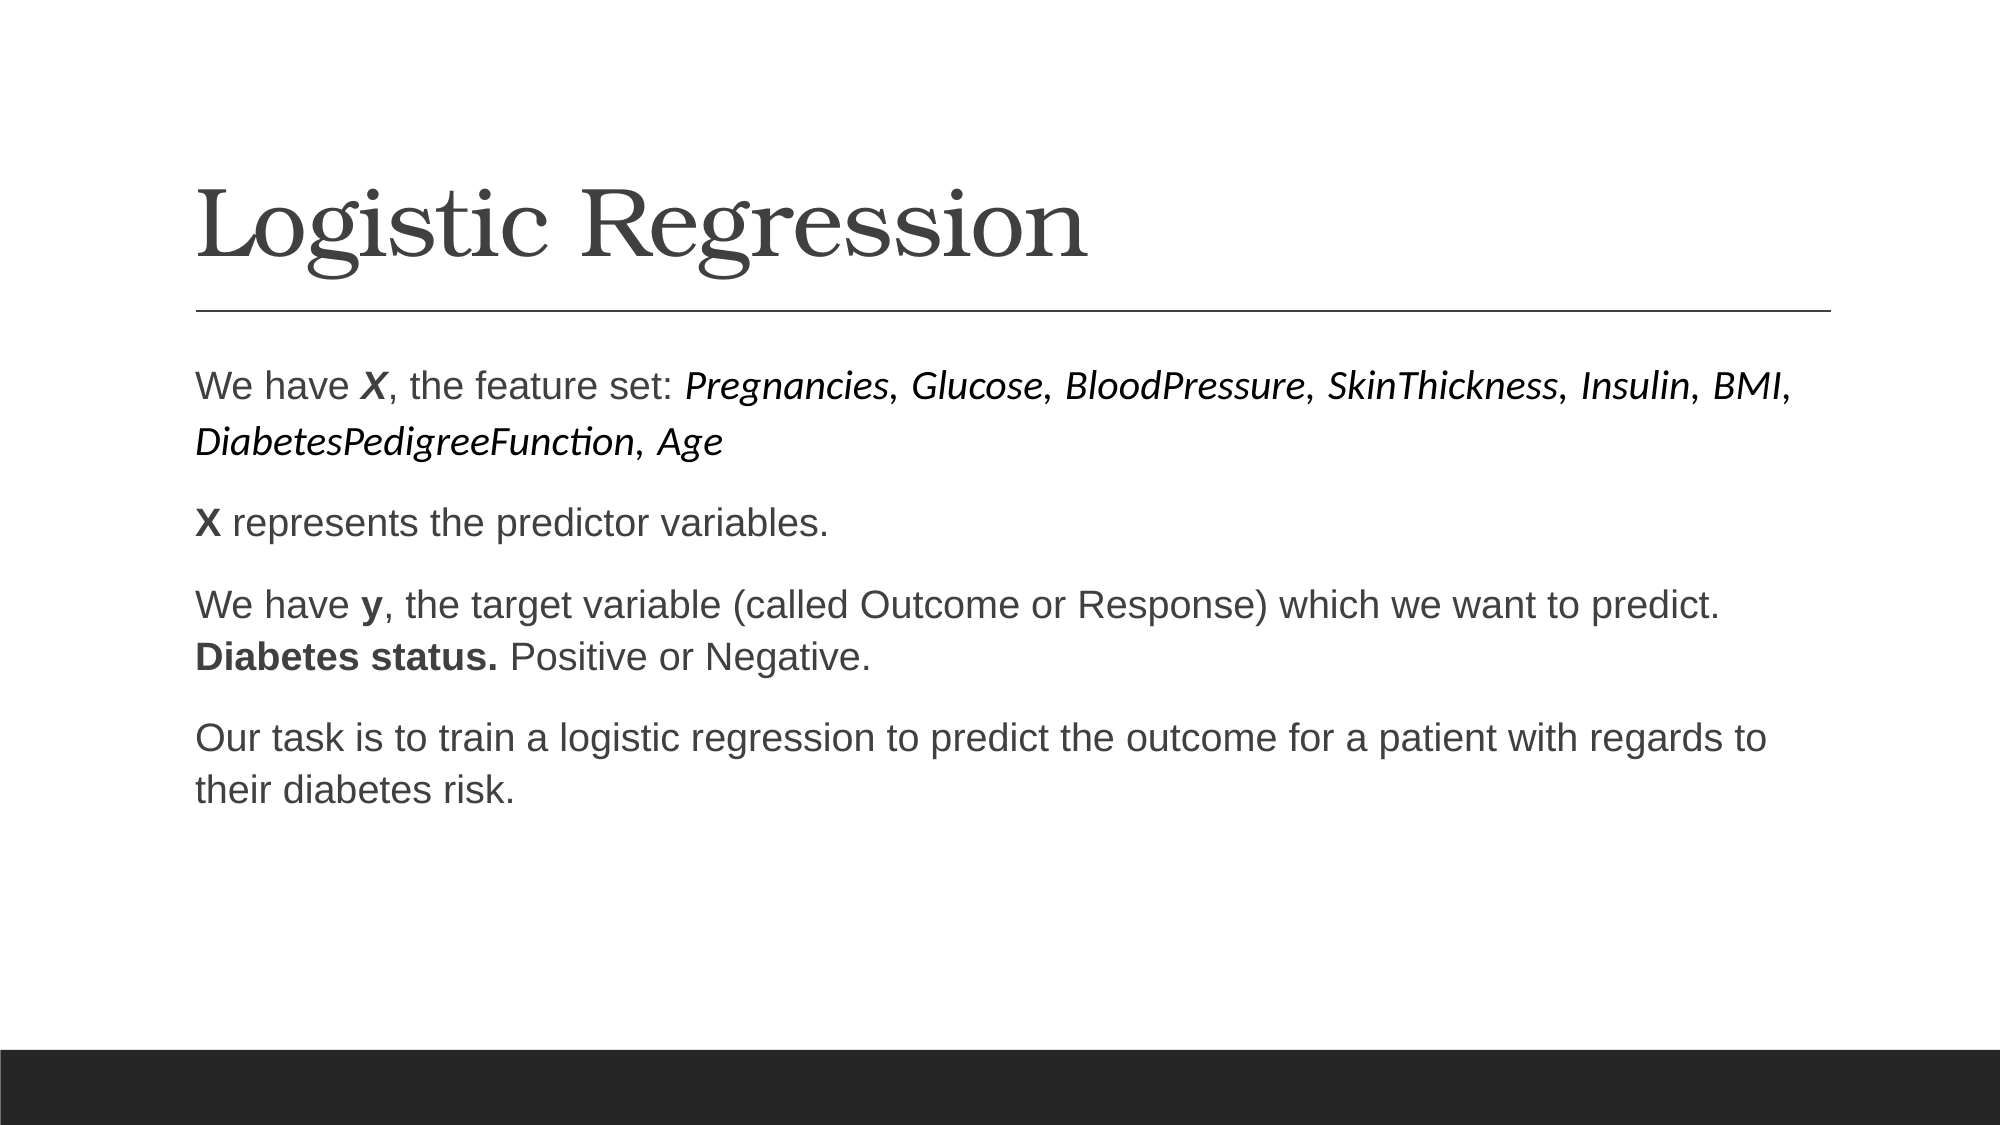

# Logistic Regression
We have X, the feature set: Pregnancies, Glucose, BloodPressure, SkinThickness, Insulin, BMI, DiabetesPedigreeFunction, Age
X represents the predictor variables.
We have y, the target variable (called Outcome or Response) which we want to predict. Diabetes status. Positive or Negative.
Our task is to train a logistic regression to predict the outcome for a patient with regards to their diabetes risk.